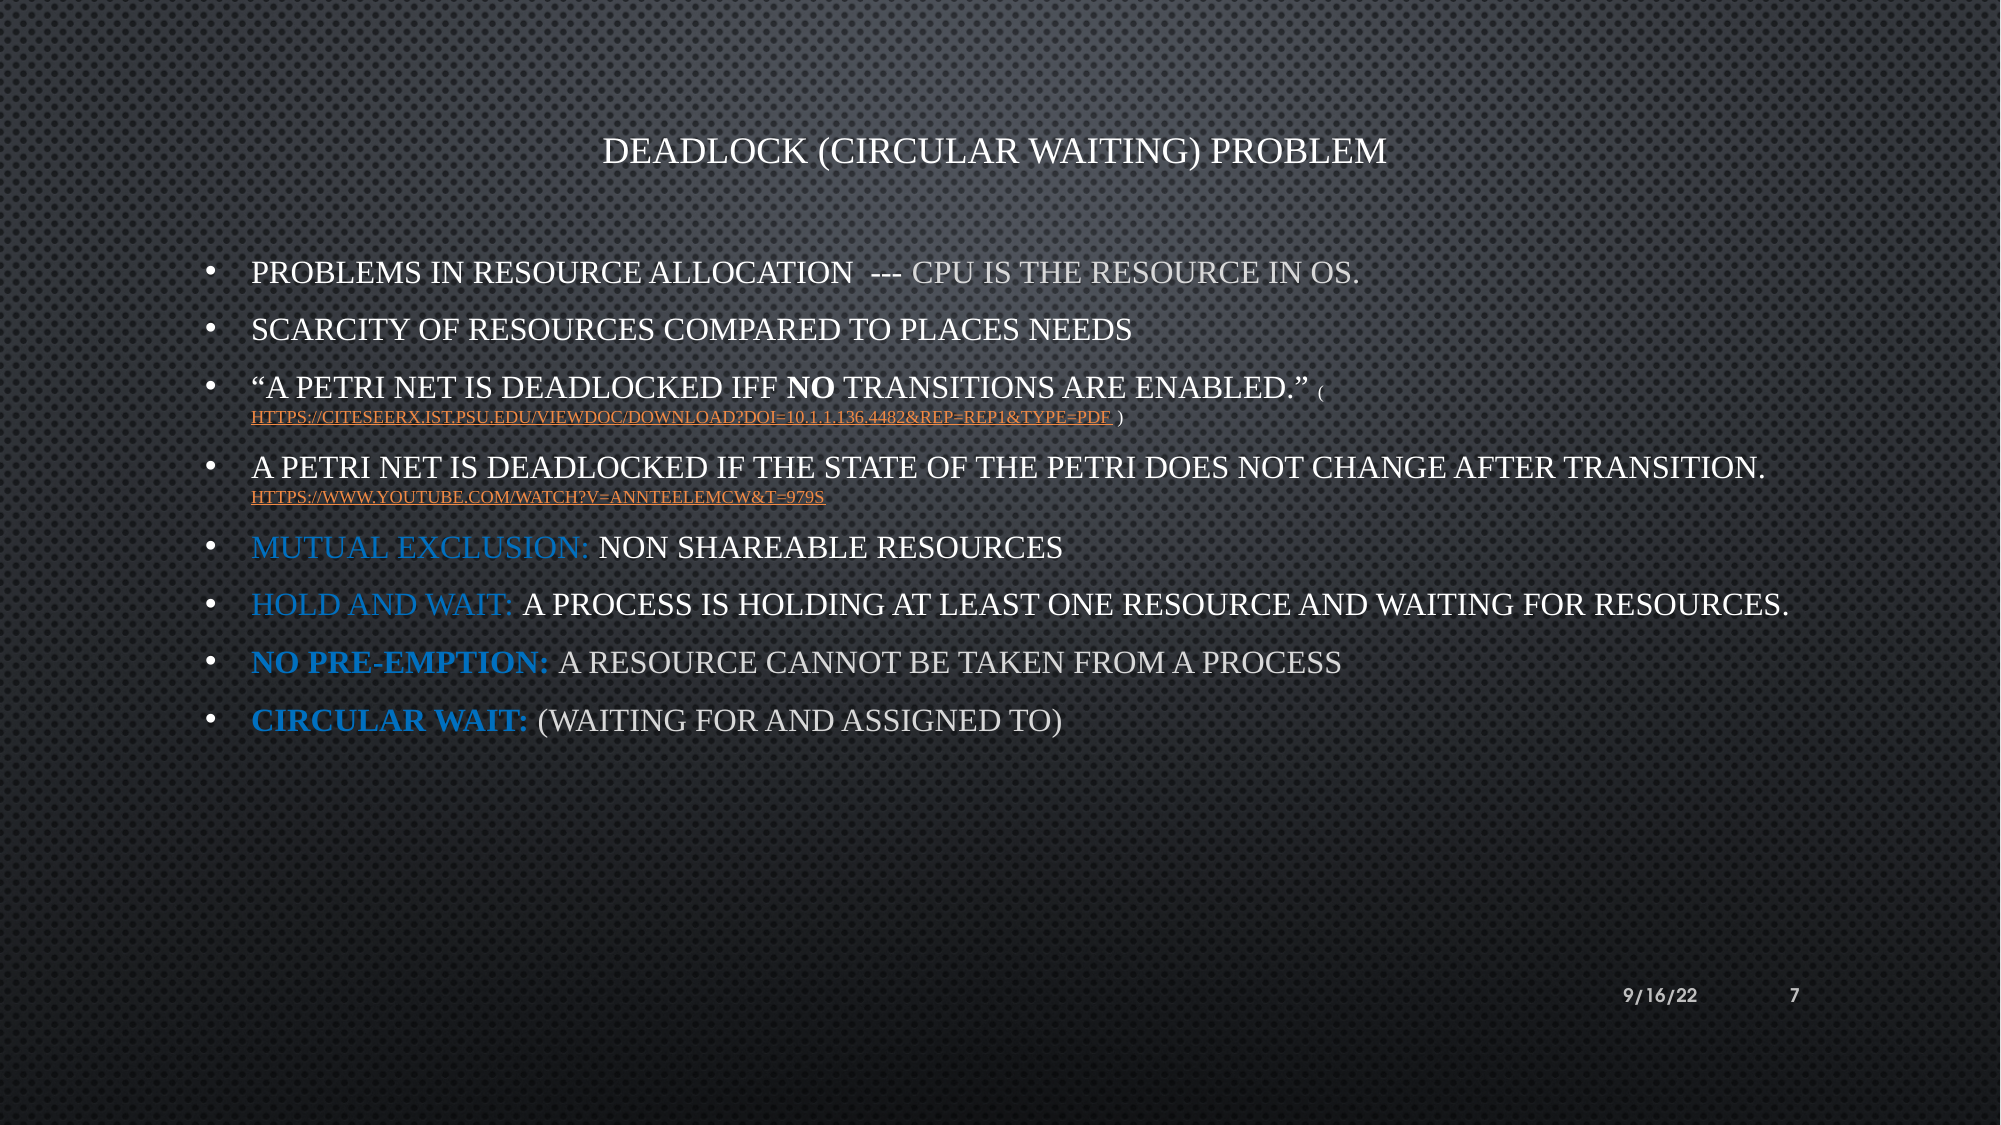

# deadlock (Circular Waiting) problem
Problems in resource allocation  --- CPU is the resource in OS.
scarcity of resources compared to places needs
“A Petri net is deadlocked iff no transitions are enabled.” (https://citeseerx.ist.psu.edu/viewdoc/download?doi=10.1.1.136.4482&rep=rep1&type=pdf )
A petri Net is deadlocked if the state of the petri does not change after transition. https://www.youtube.com/watch?v=aNnTEeLeMCw&t=979s
Mutual Exclusion: Non shareable resources
Hold and Wait: A process is holding at least one resource and waiting for resources.
No Pre-emption: A resource cannot be taken from a process
Circular Wait: (Waiting for and Assigned to)

9/16/22
7